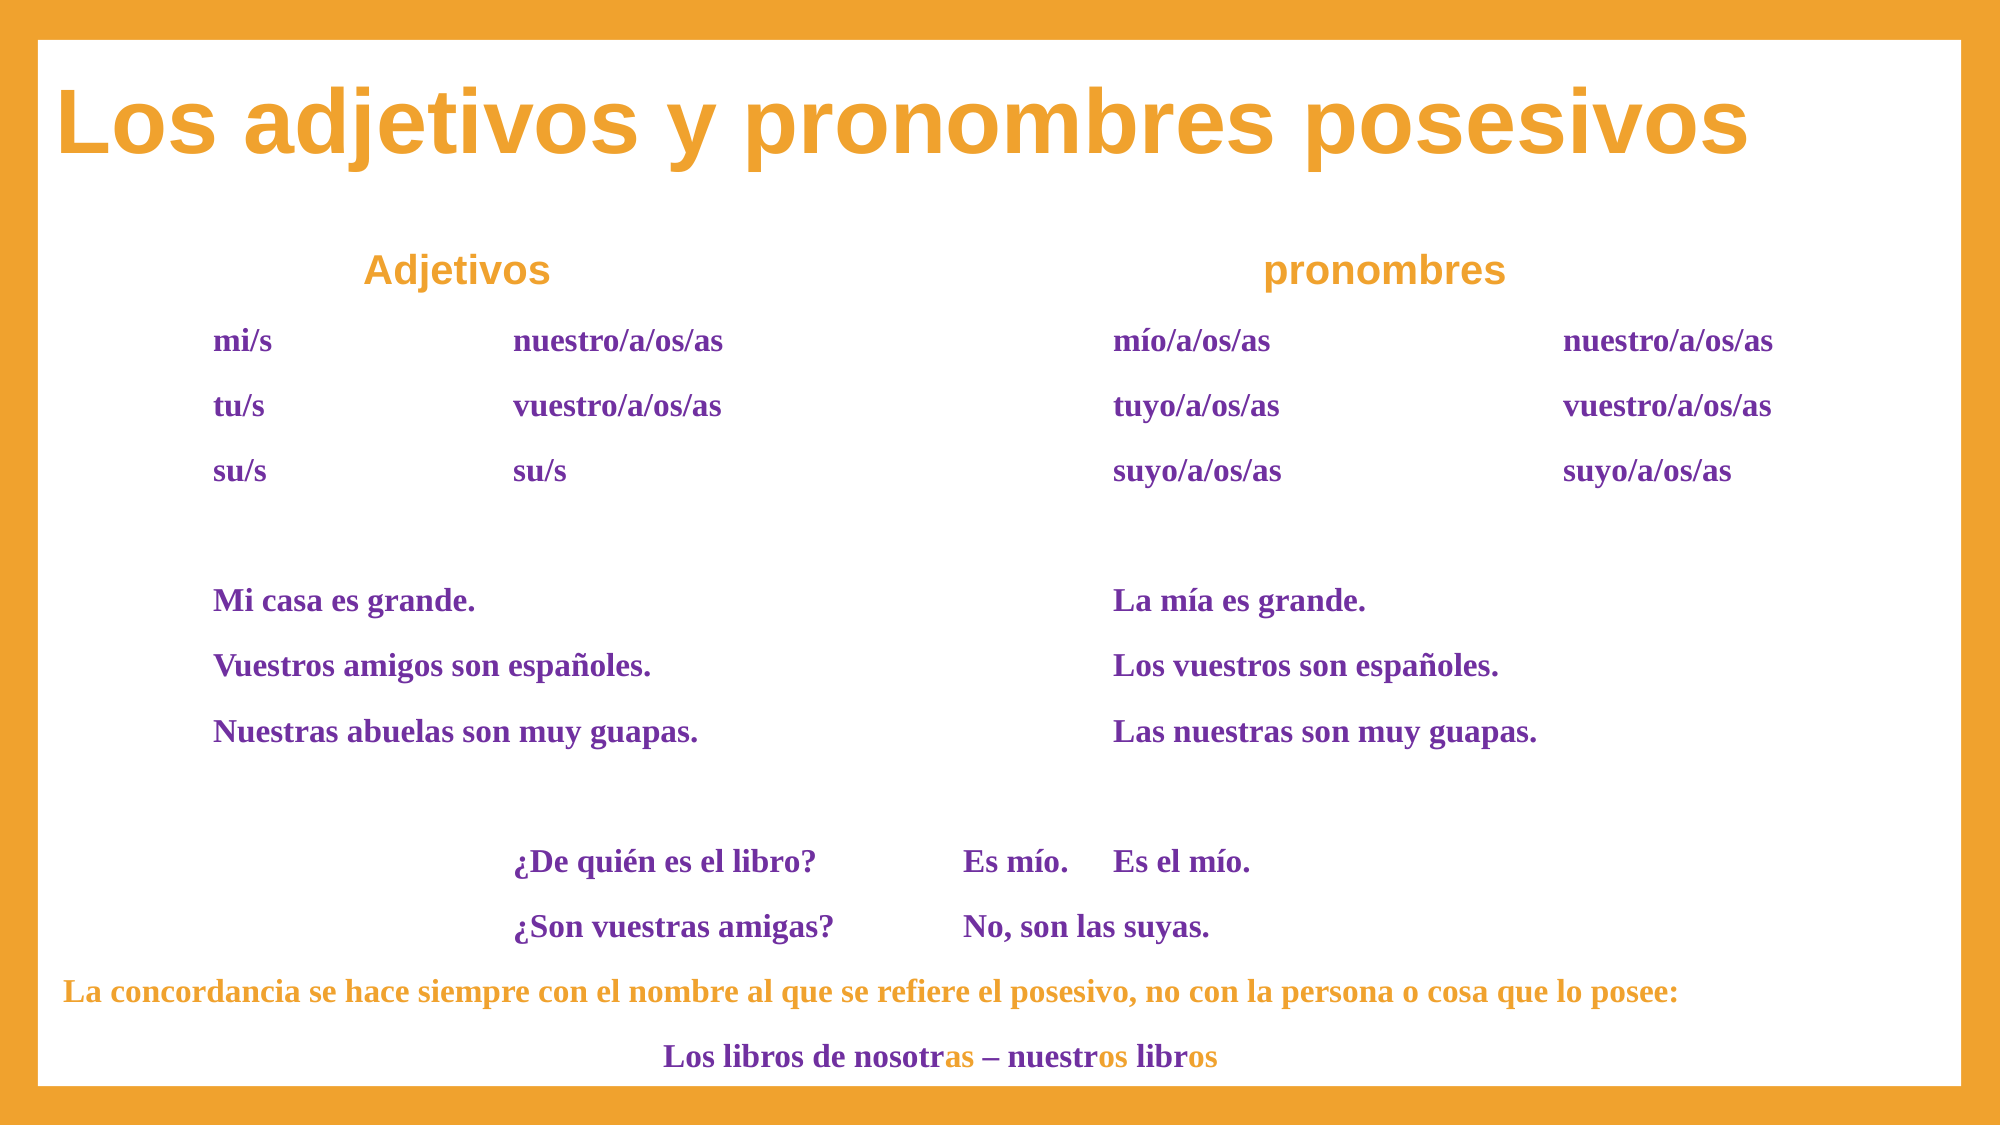

# Los adjetivos y pronombres posesivos

		Adjetivos					pronombres
	mi/s		nuestro/a/os/as			mío/a/os/as		nuestro/a/os/as
	tu/s		vuestro/a/os/as			tuyo/a/os/as		vuestro/a/os/as
	su/s		su/s				suyo/a/os/as		suyo/a/os/as

	Mi casa es grande.					La mía es grande.
	Vuestros amigos son españoles.				Los vuestros son españoles.
	Nuestras abuelas son muy guapas.			Las nuestras son muy guapas.

			¿De quién es el libro?	Es mío.	Es el mío.
			¿Son vuestras amigas?	No, son las suyas.
La concordancia se hace siempre con el nombre al que se refiere el posesivo, no con la persona o cosa que lo posee:
				Los libros de nosotras – nuestros libros